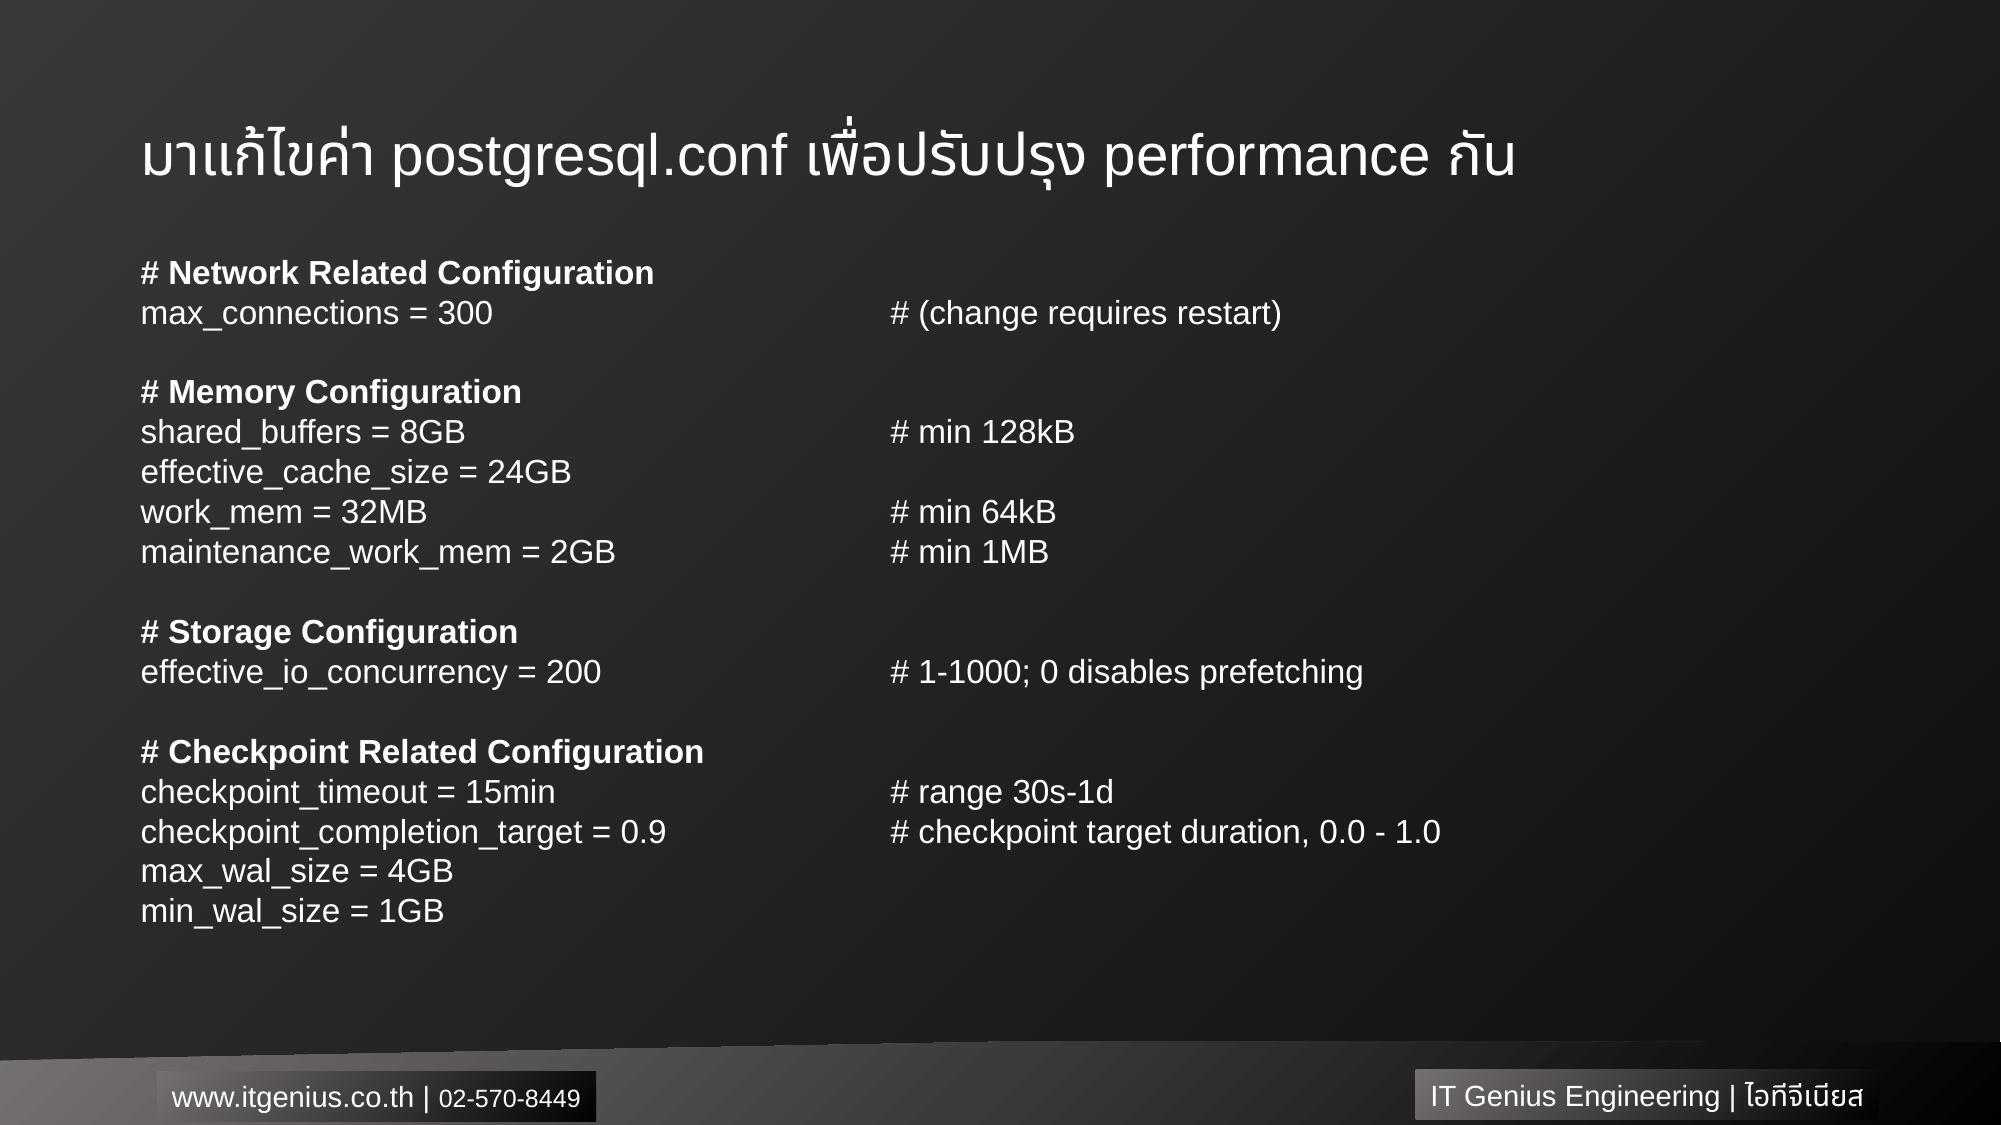

มาแก้ไขค่า postgresql.conf เพื่อปรับปรุง performance กัน
# Network Related Configuration
max_connections = 300			# (change requires restart)

# Memory Configuration
shared_buffers = 8GB			# min 128kB
effective_cache_size = 24GB
work_mem = 32MB				# min 64kB
maintenance_work_mem = 2GB		# min 1MB

# Storage Configuration
effective_io_concurrency = 200		# 1-1000; 0 disables prefetching

# Checkpoint Related Configuration
checkpoint_timeout = 15min			# range 30s-1d
checkpoint_completion_target = 0.9		# checkpoint target duration, 0.0 - 1.0
max_wal_size = 4GB
min_wal_size = 1GB

IT Genius Engineering | ไอทีจีเนียส
www.itgenius.co.th | 02-570-8449